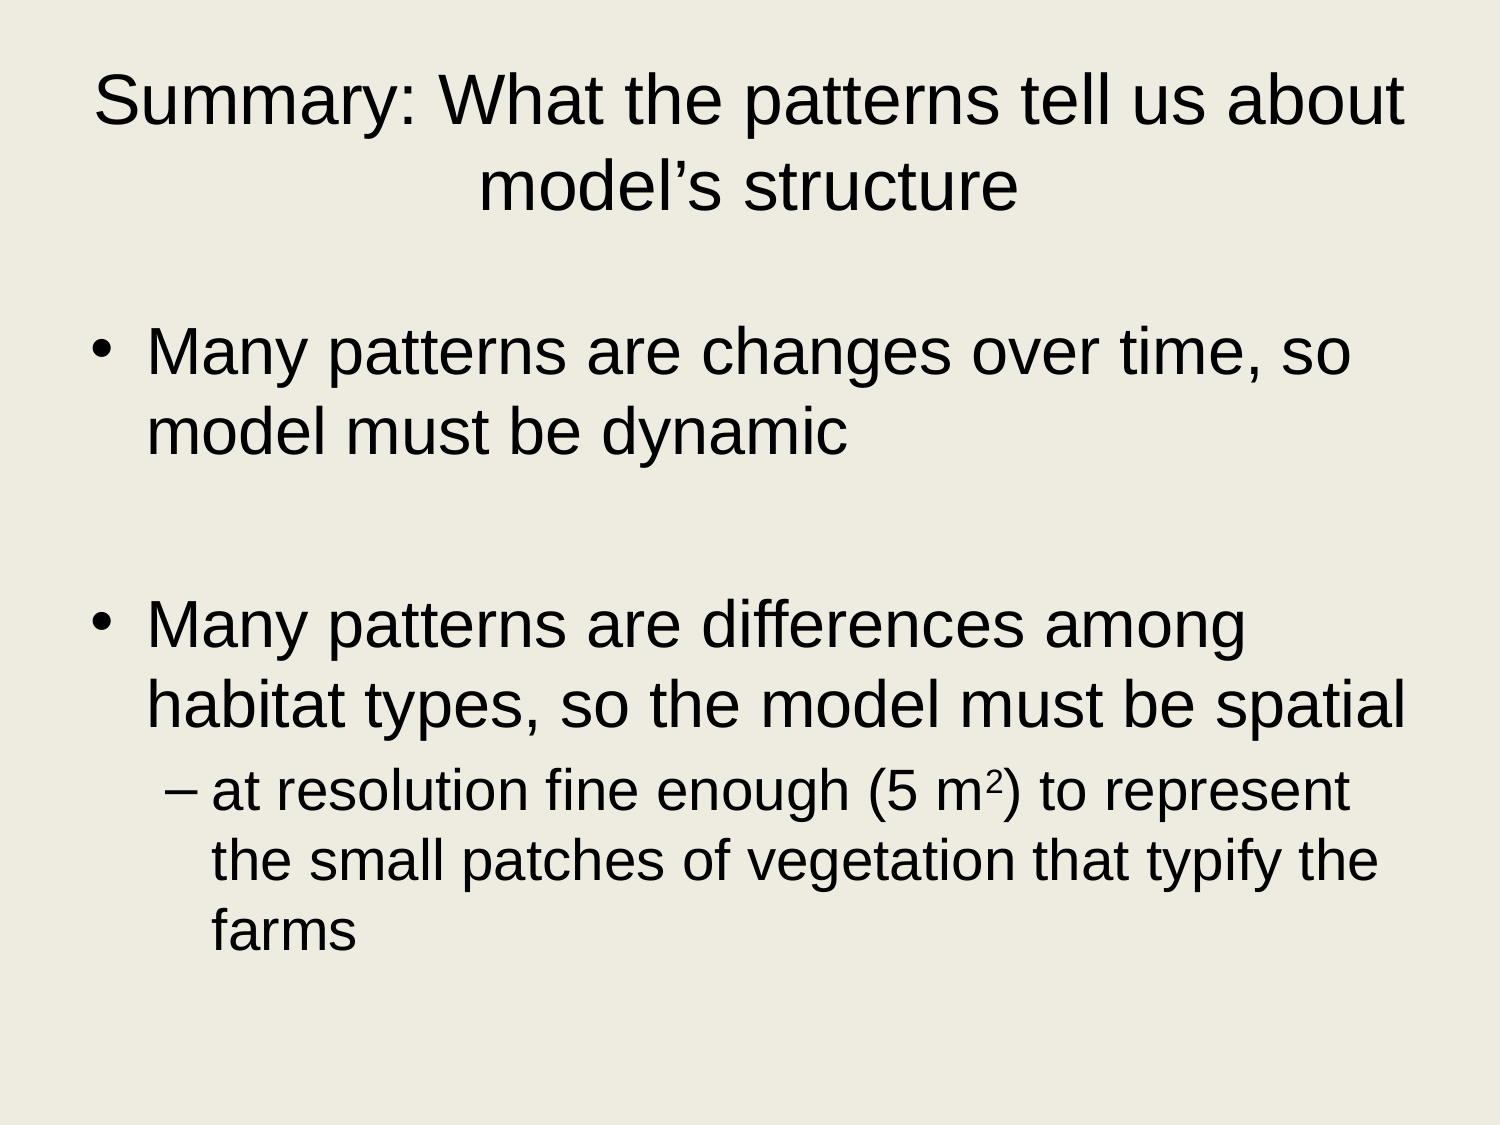

# Summary: What the patterns tell us about model’s structure
Many patterns are changes over time, so model must be dynamic

Many patterns are differences among habitat types, so the model must be spatial
at resolution fine enough (5 m2) to represent the small patches of vegetation that typify the farms